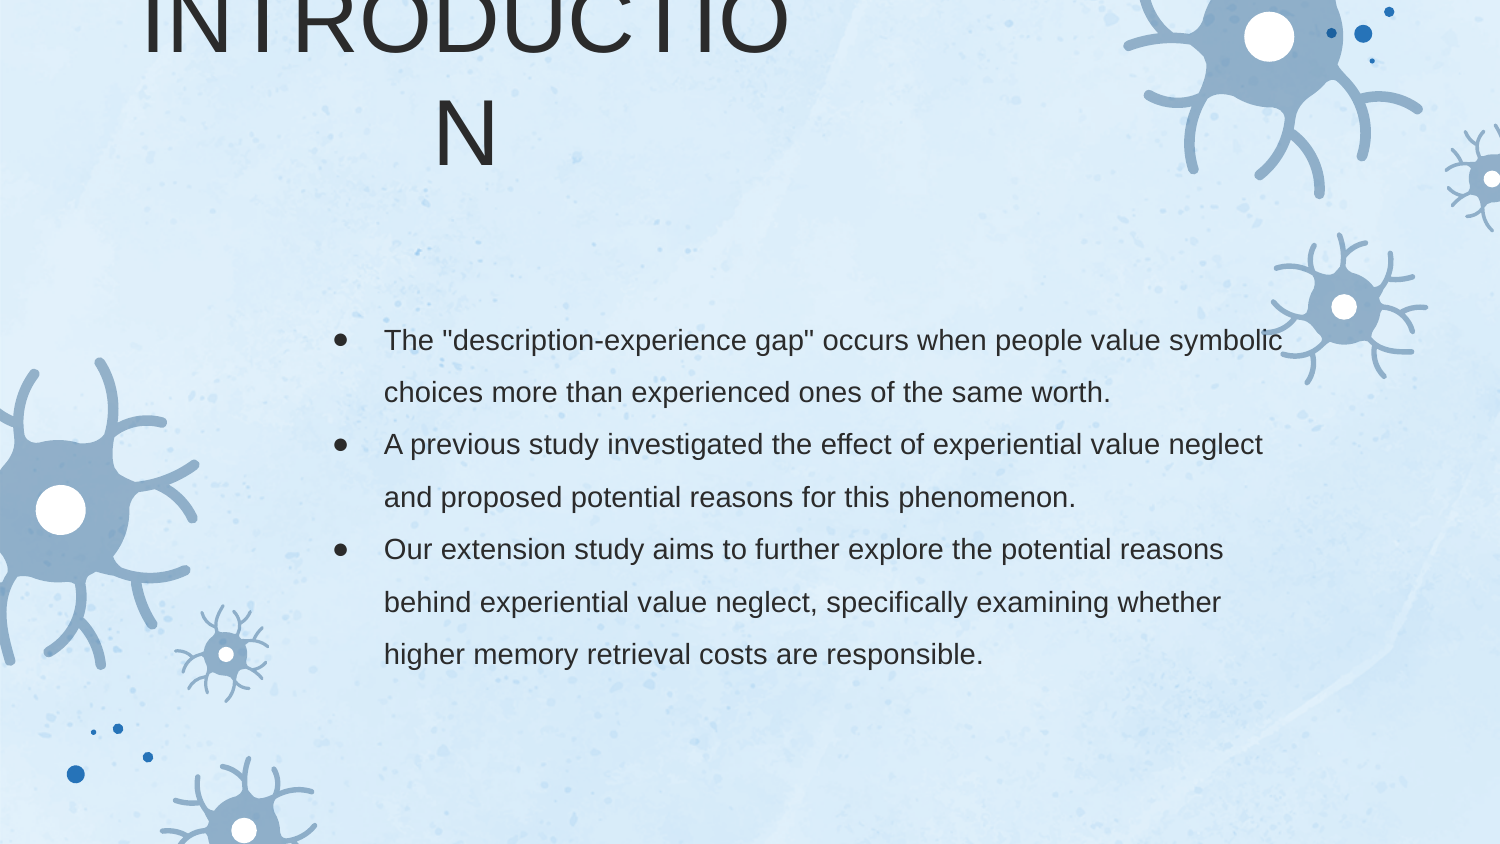

# INTRODUCTION

The "description-experience gap" occurs when people value symbolic choices more than experienced ones of the same worth.
A previous study investigated the effect of experiential value neglect and proposed potential reasons for this phenomenon.
Our extension study aims to further explore the potential reasons behind experiential value neglect, specifically examining whether higher memory retrieval costs are responsible.